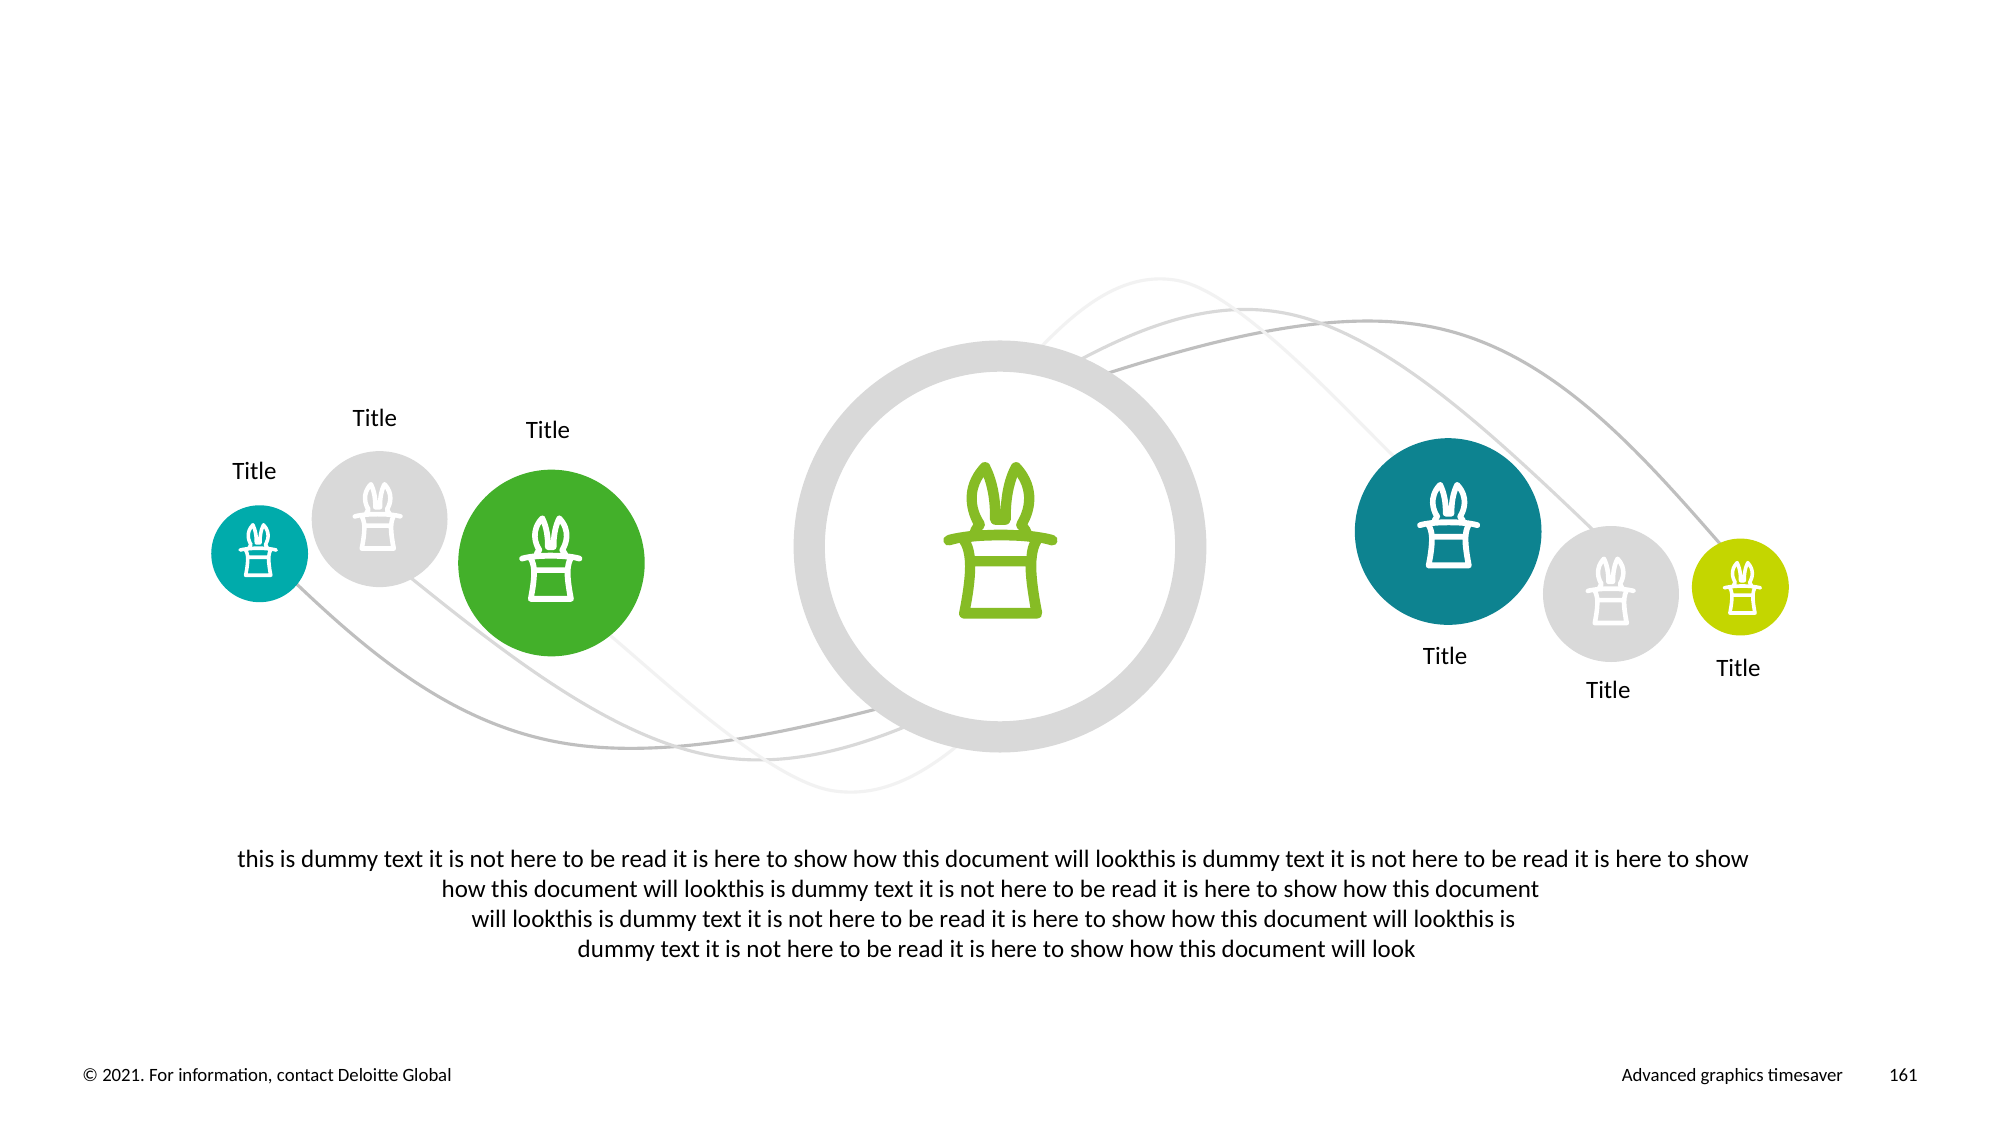

Title
Title
Title

Title
Title
Title
this is dummy text it is not here to be read it is here to show how this document will lookthis is dummy text it is not here to be read it is here to show how this document will lookthis is dummy text it is not here to be read it is here to show how this document
will lookthis is dummy text it is not here to be read it is here to show how this document will lookthis is
 dummy text it is not here to be read it is here to show how this document will look